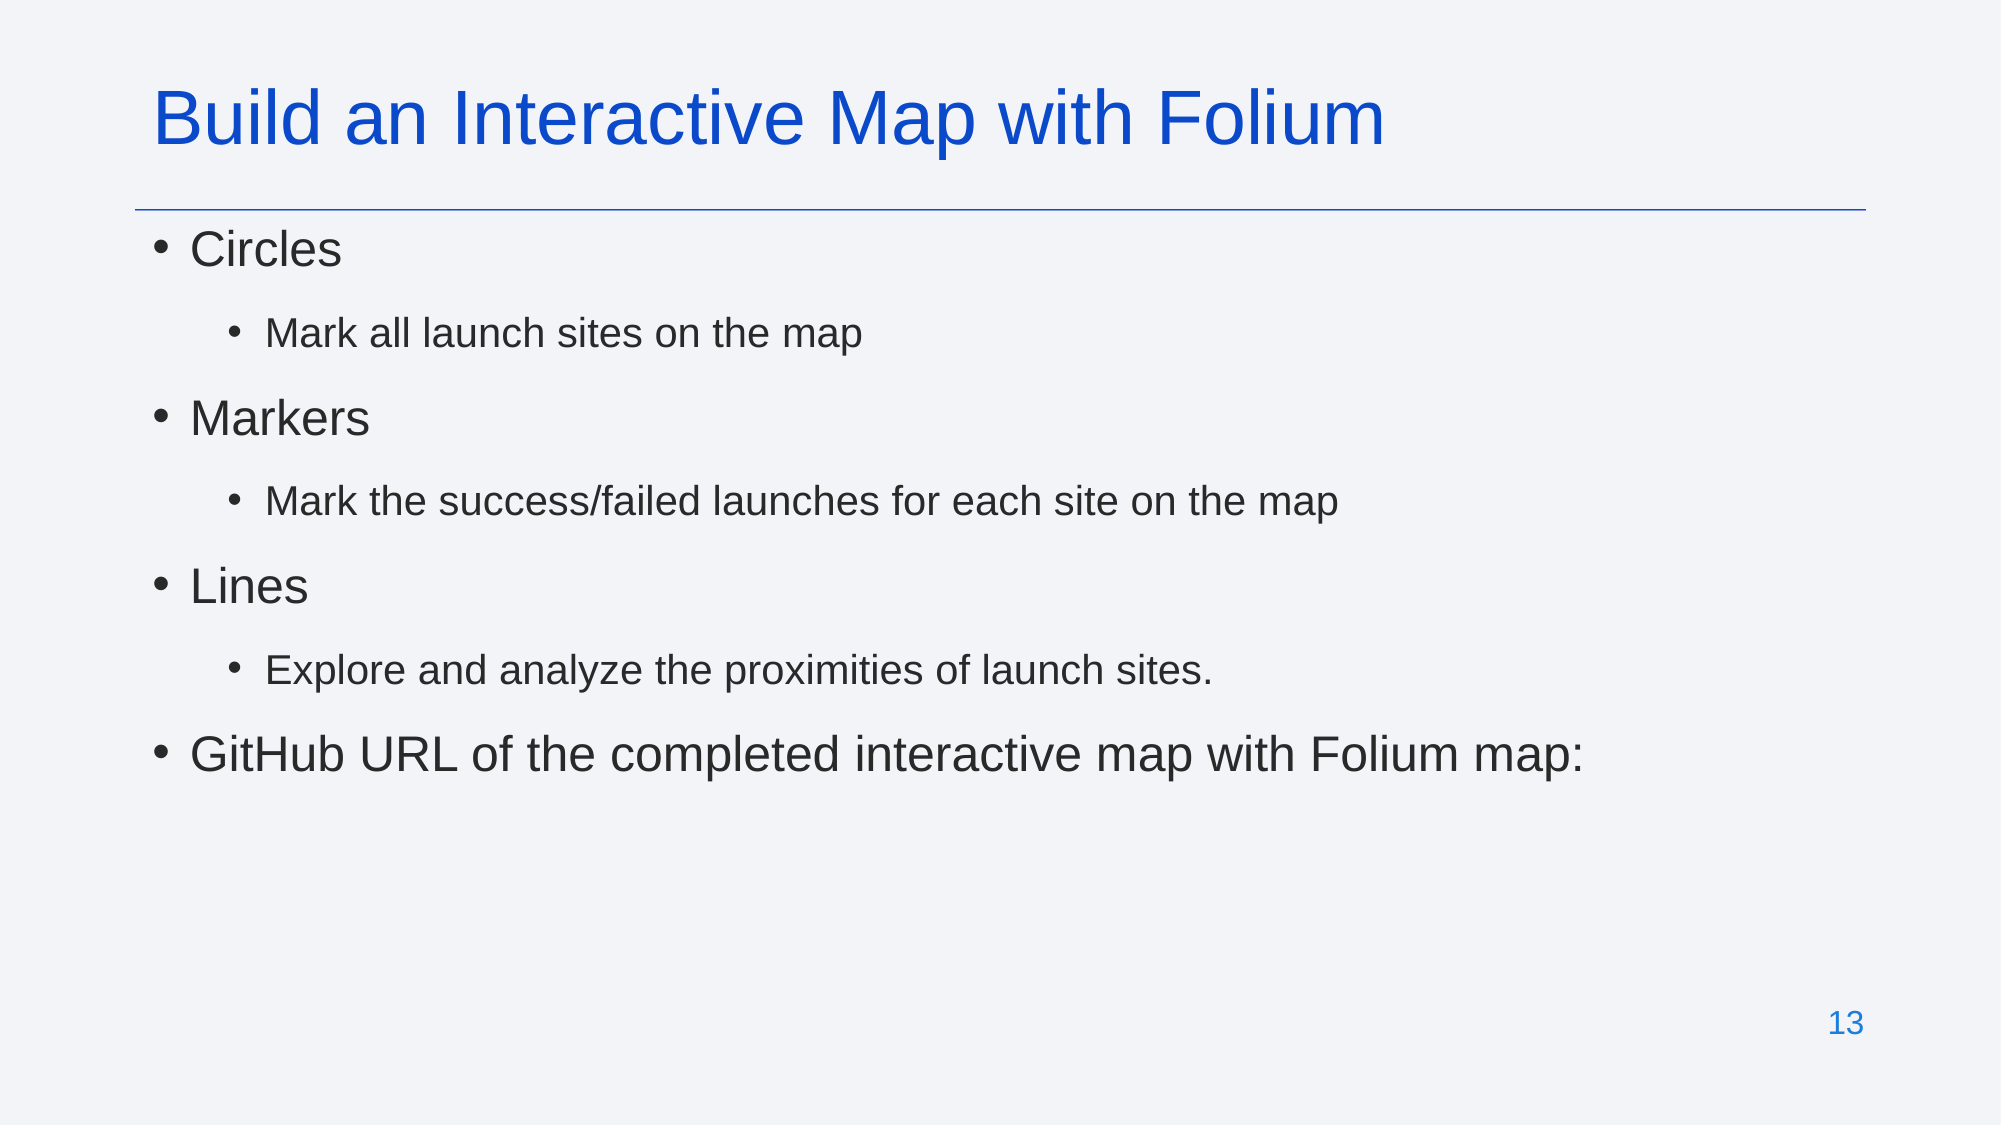

# Build an Interactive Map with Folium

Circles
Mark all launch sites on the map
Markers
Mark the success/failed launches for each site on the map
Lines
Explore and analyze the proximities of launch sites.
GitHub URL of the completed interactive map with Folium map:

13